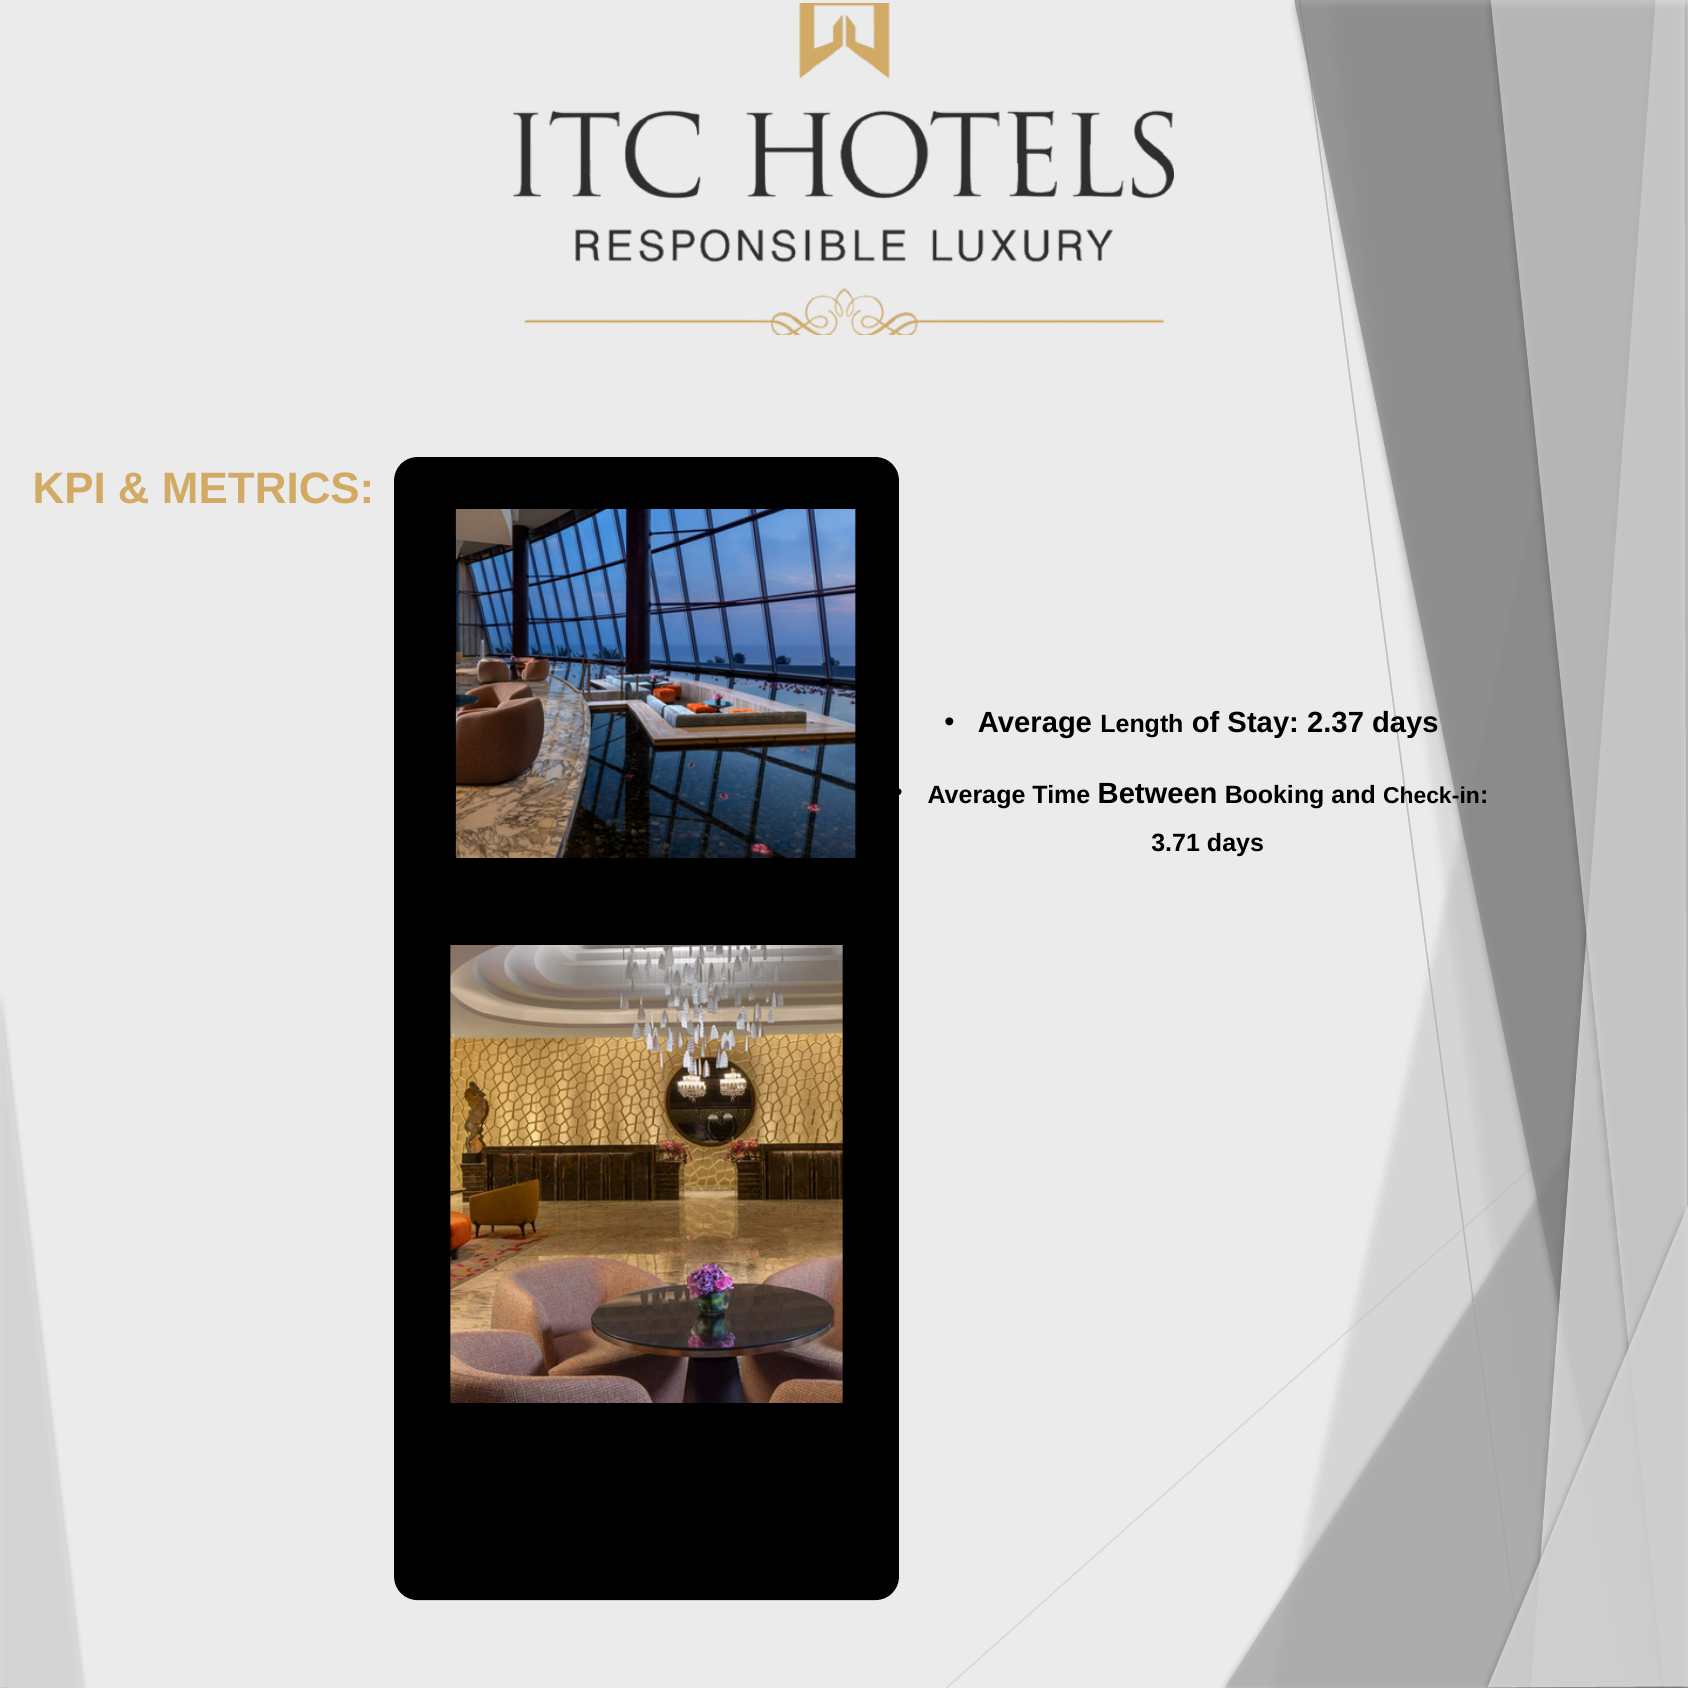

KPI & METRICS:

Average Length of Stay: 2.37 days
Average Time Between Booking and Check-in: 3.71 days